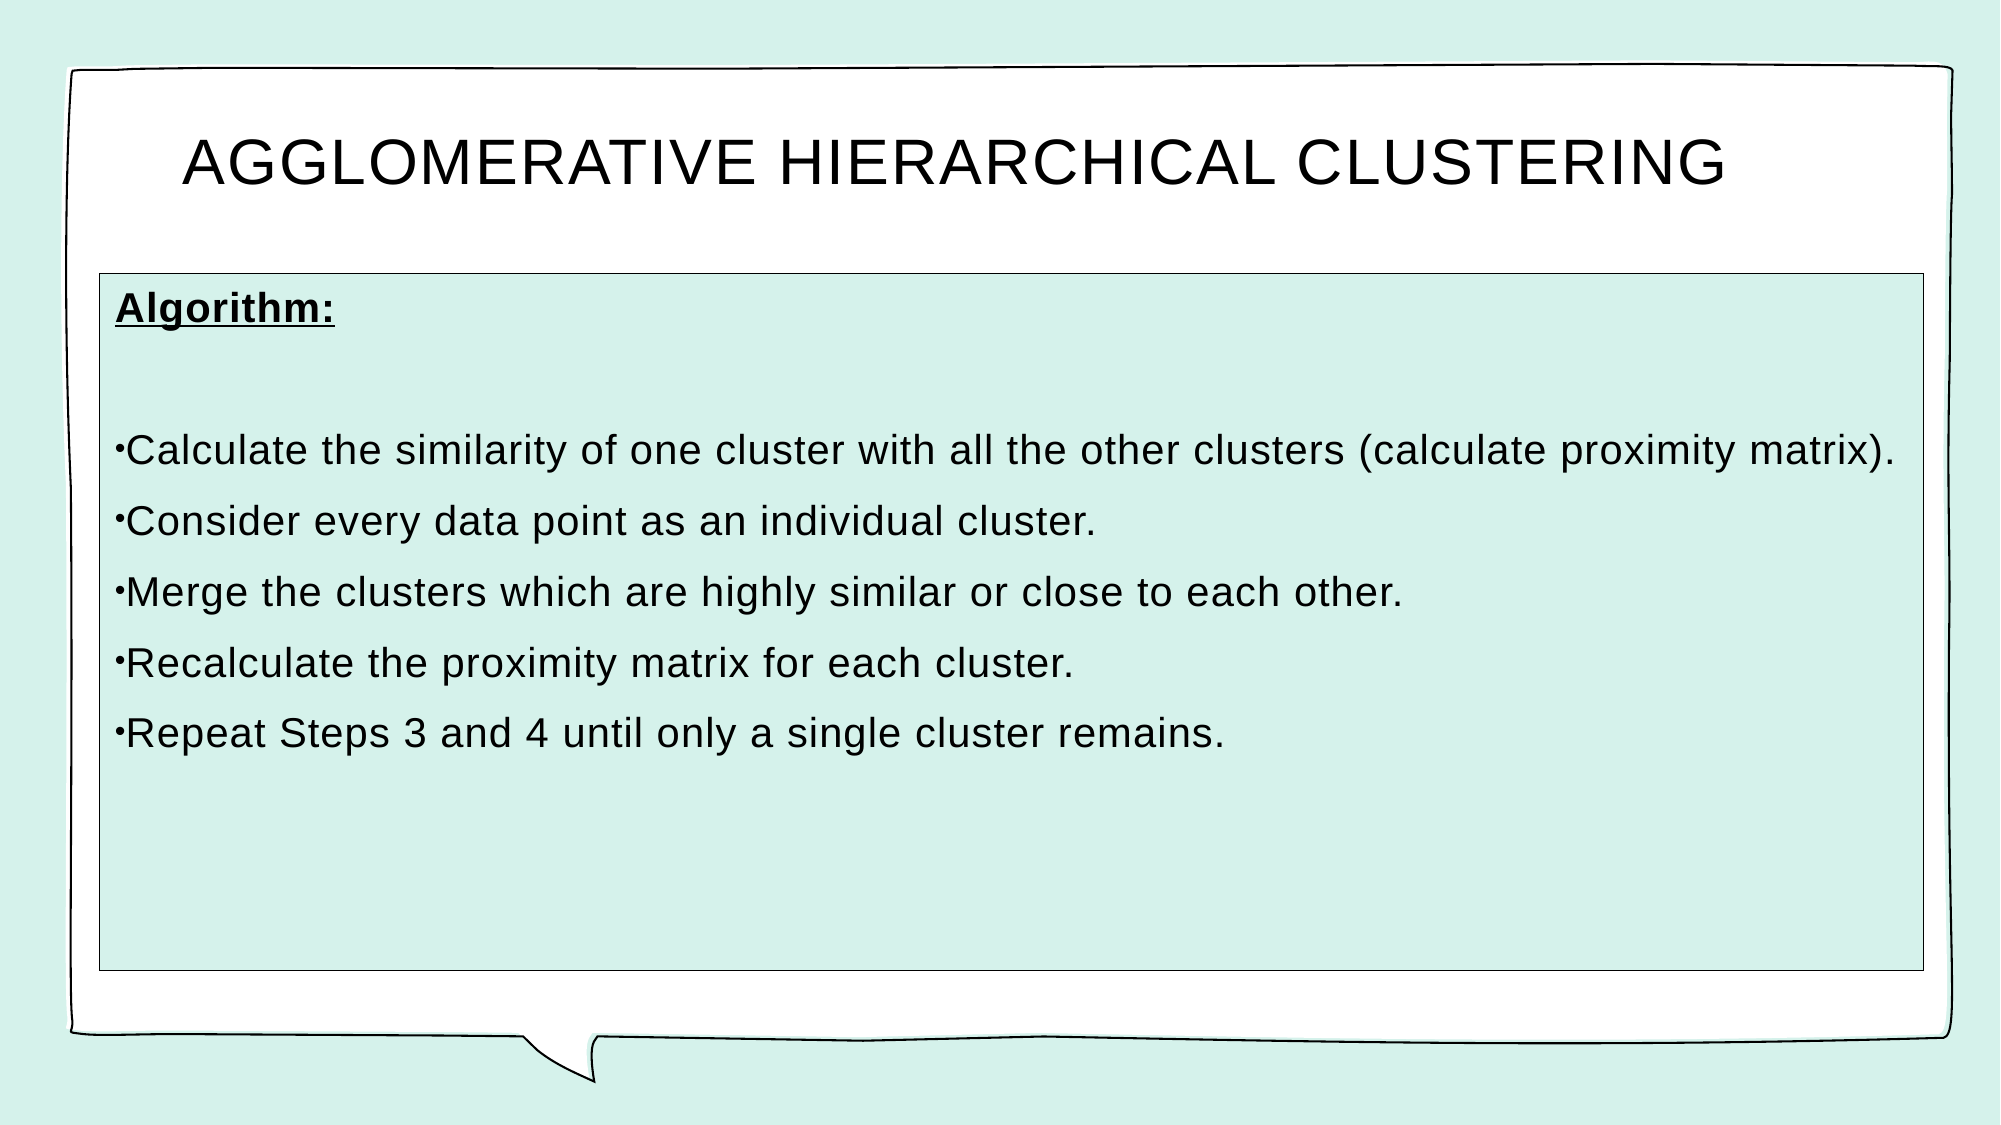

# AGGLOMERATIVE HIERARCHICAL CLUSTERING
Algorithm:

Calculate the similarity of one cluster with all the other clusters (calculate proximity matrix).
Consider every data point as an individual cluster.
Merge the clusters which are highly similar or close to each other.
Recalculate the proximity matrix for each cluster.
Repeat Steps 3 and 4 until only a single cluster remains.